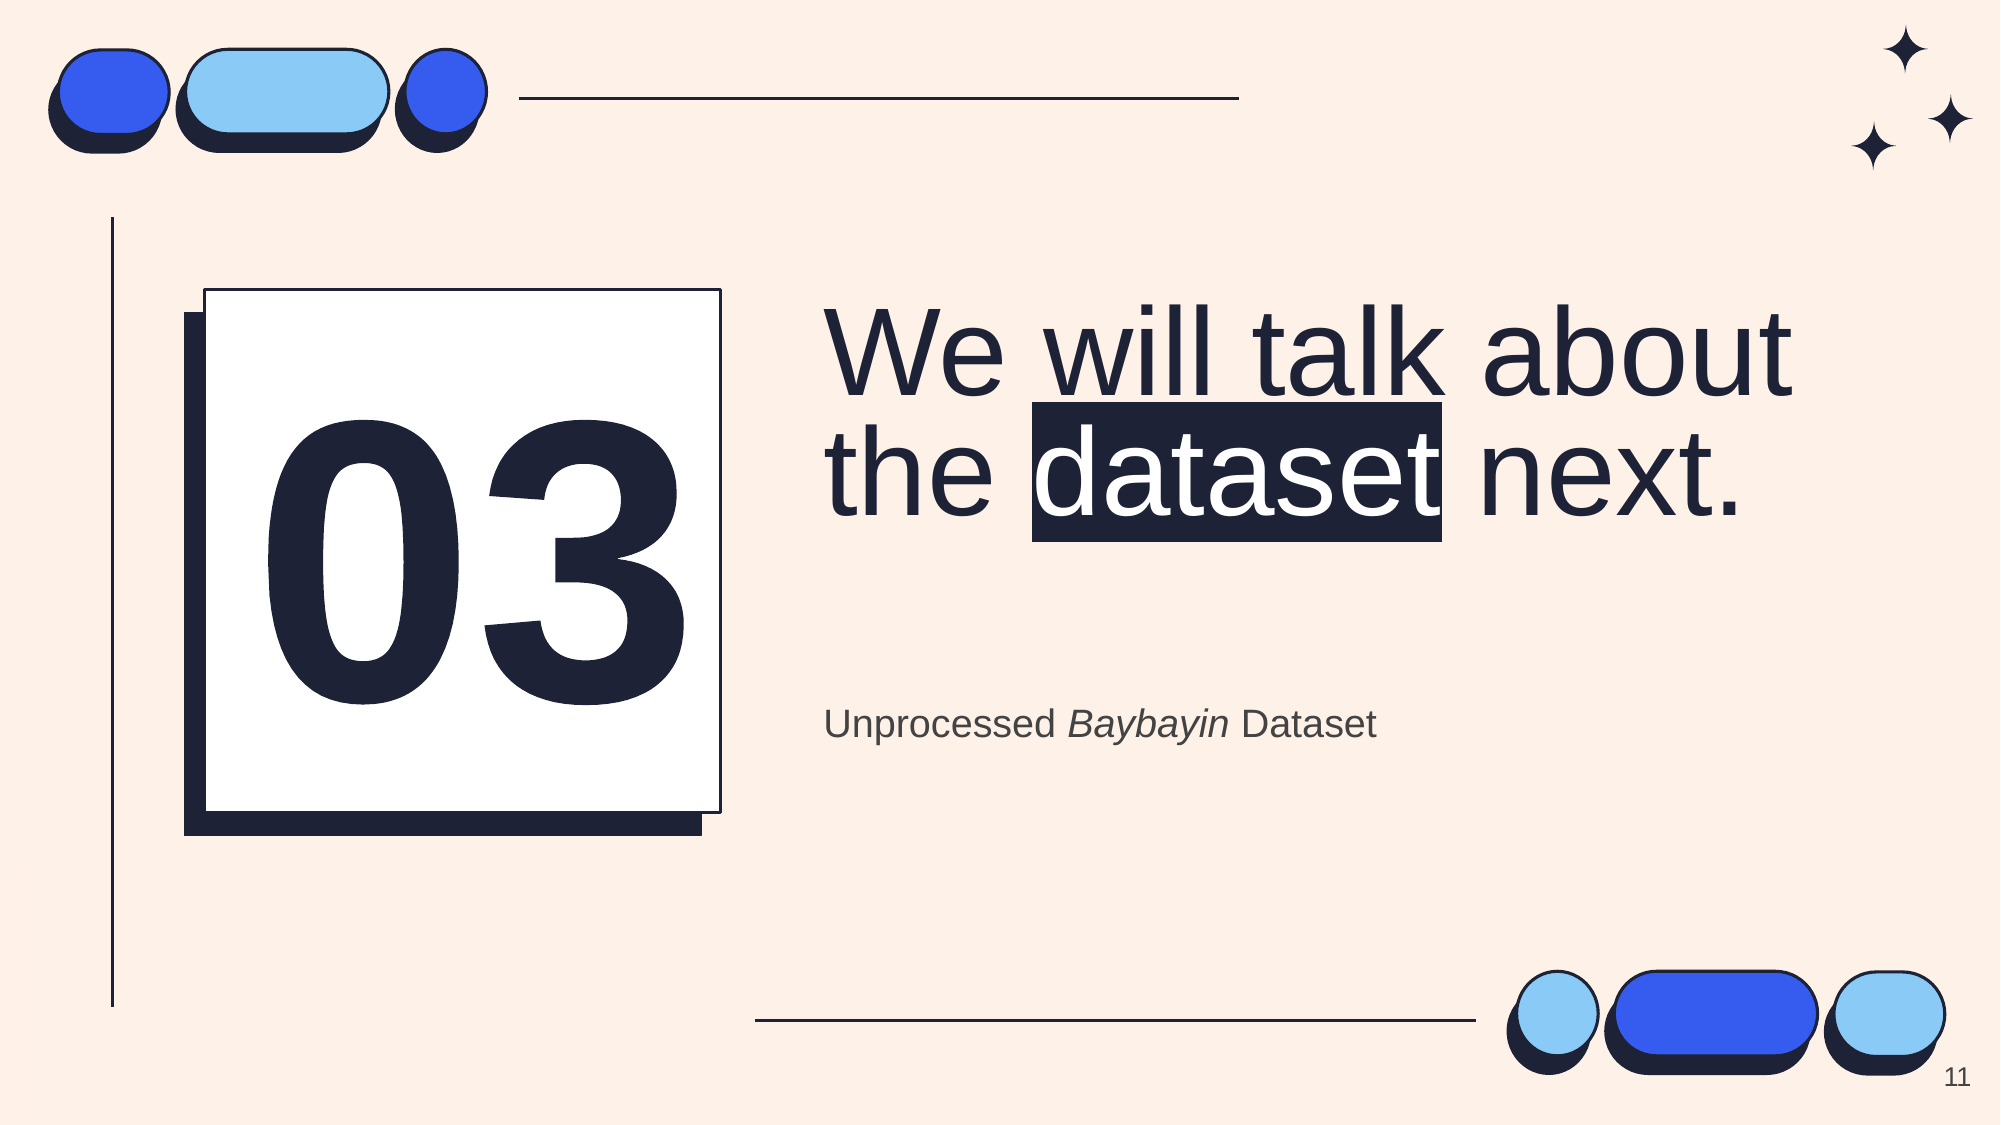

# We will talk about the dataset next.

03
Unprocessed Baybayin Dataset

11